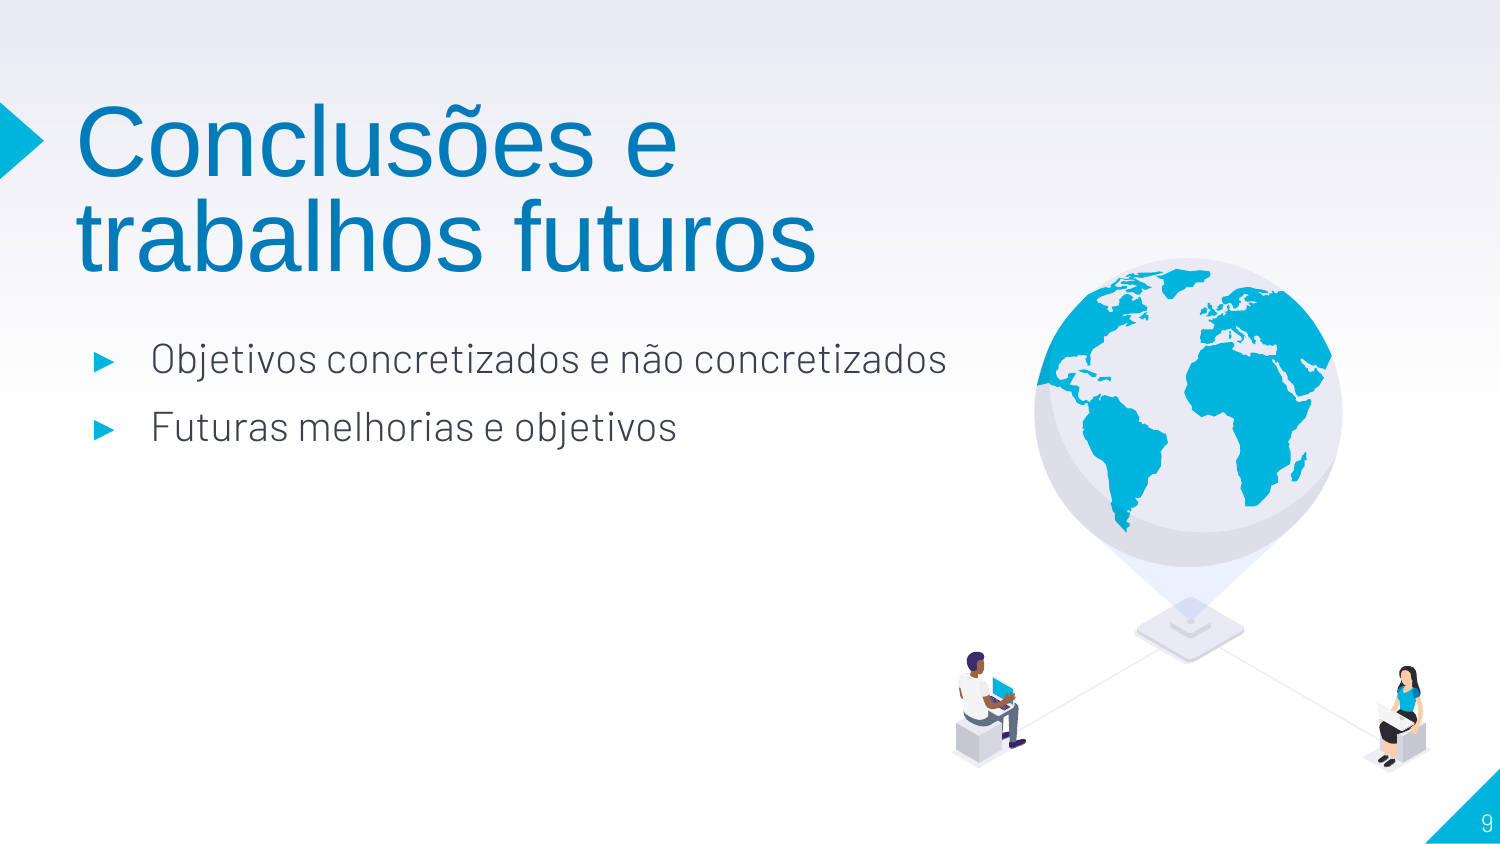

# Conclusões e trabalhos futuros

Objetivos concretizados e não concretizados
Futuras melhorias e objetivos
9